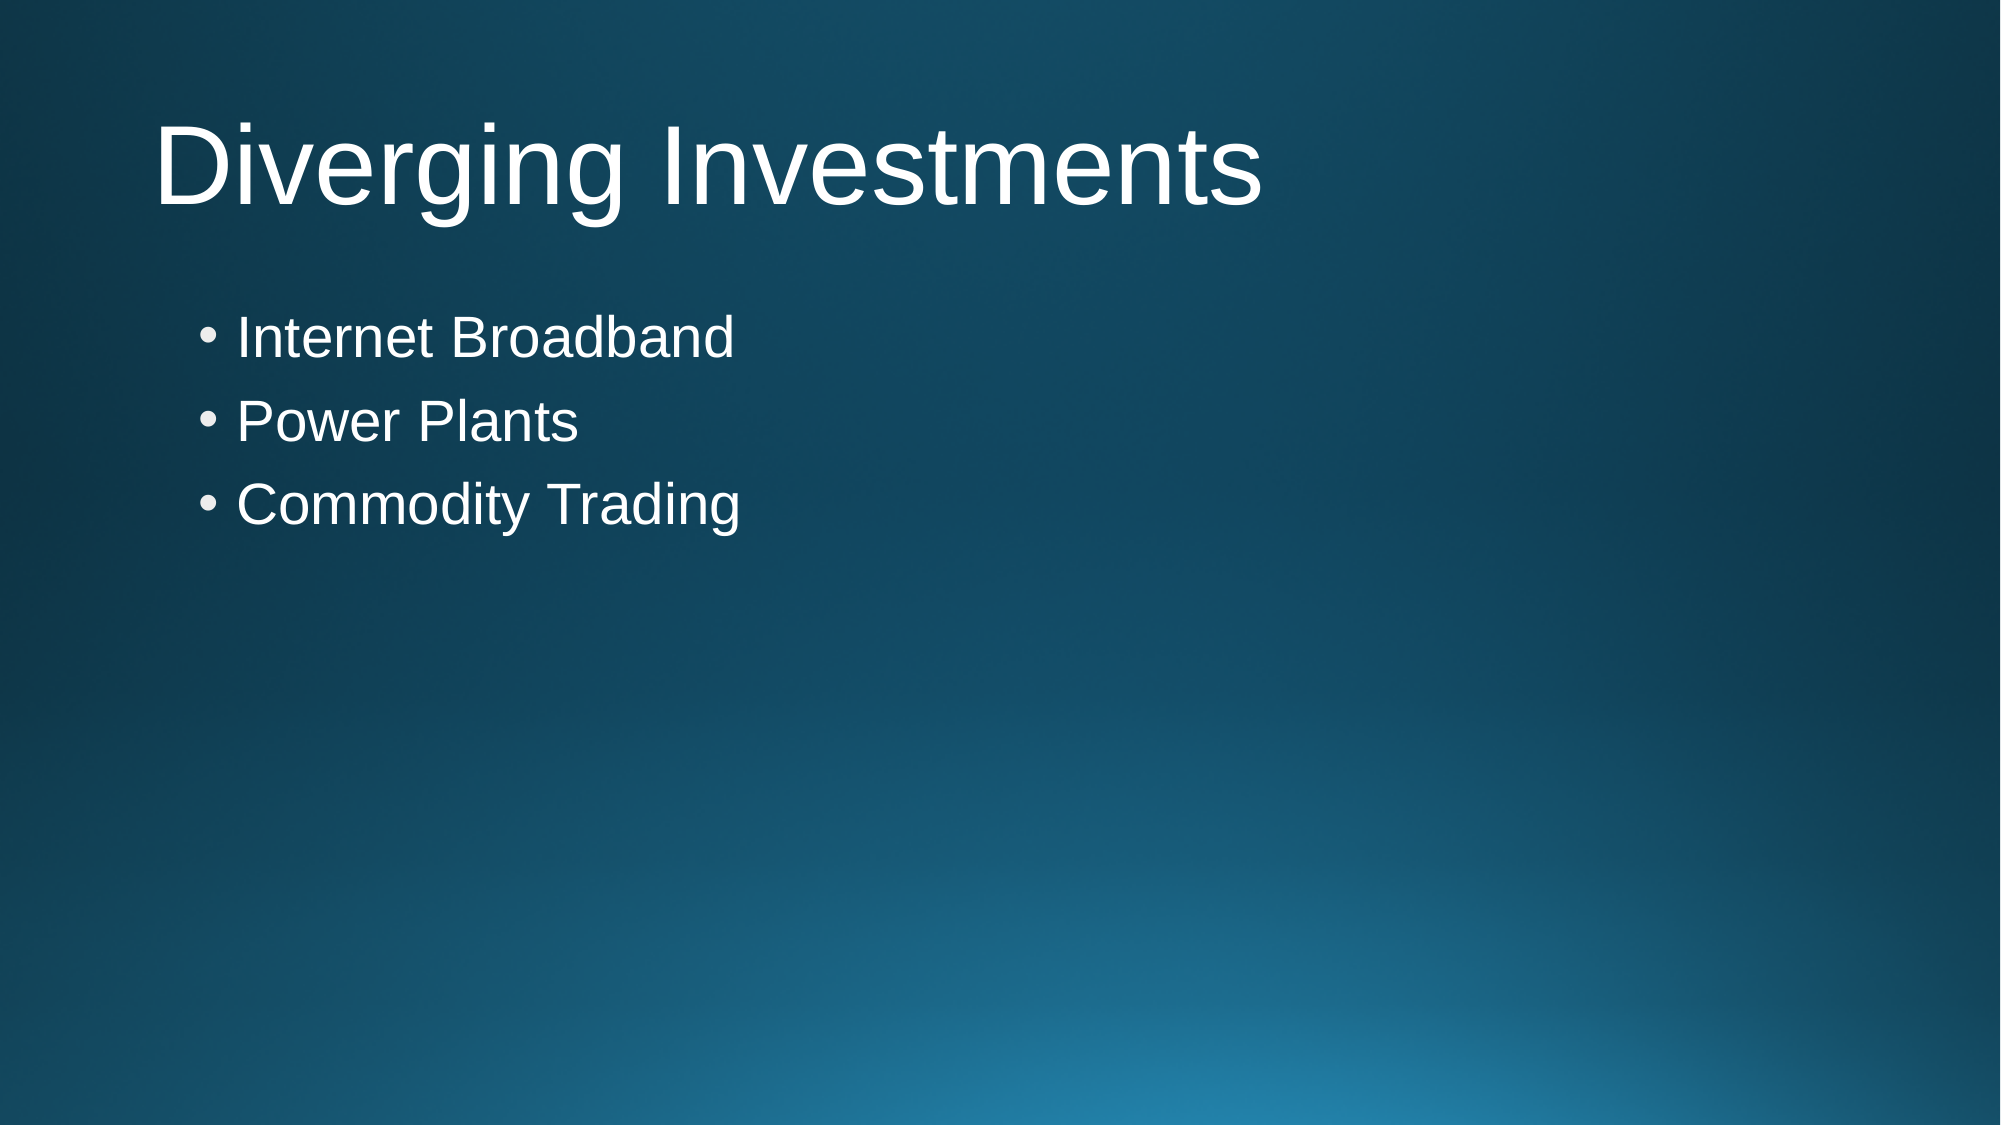

# Diverging Investments
Internet Broadband
Power Plants
Commodity Trading